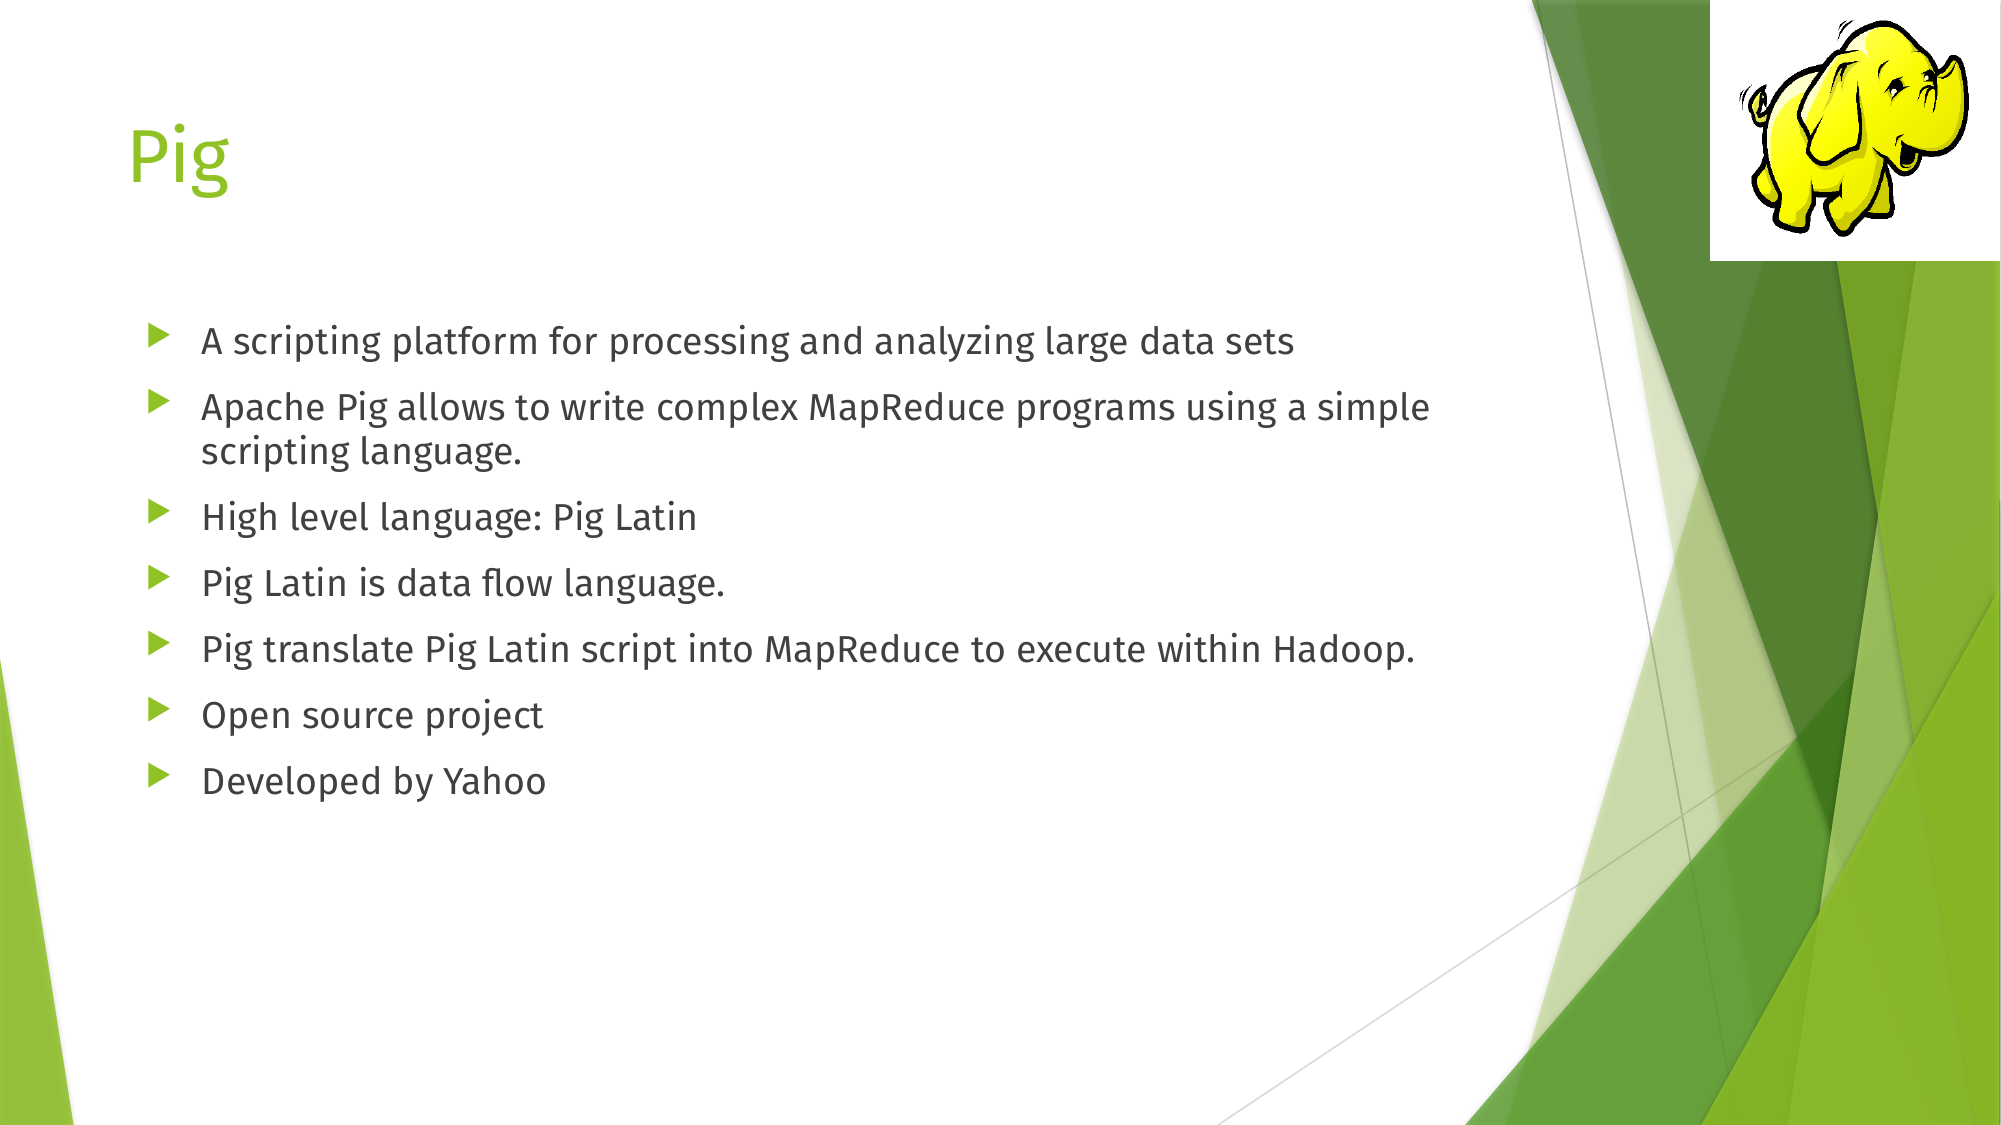

# Pig

A scripting platform for processing and analyzing large data sets
Apache Pig allows to write complex MapReduce programs using a simple scripting language.
High level language: Pig Latin
Pig Latin is data flow language.
Pig translate Pig Latin script into MapReduce to execute within Hadoop.
Open source project
Developed by Yahoo